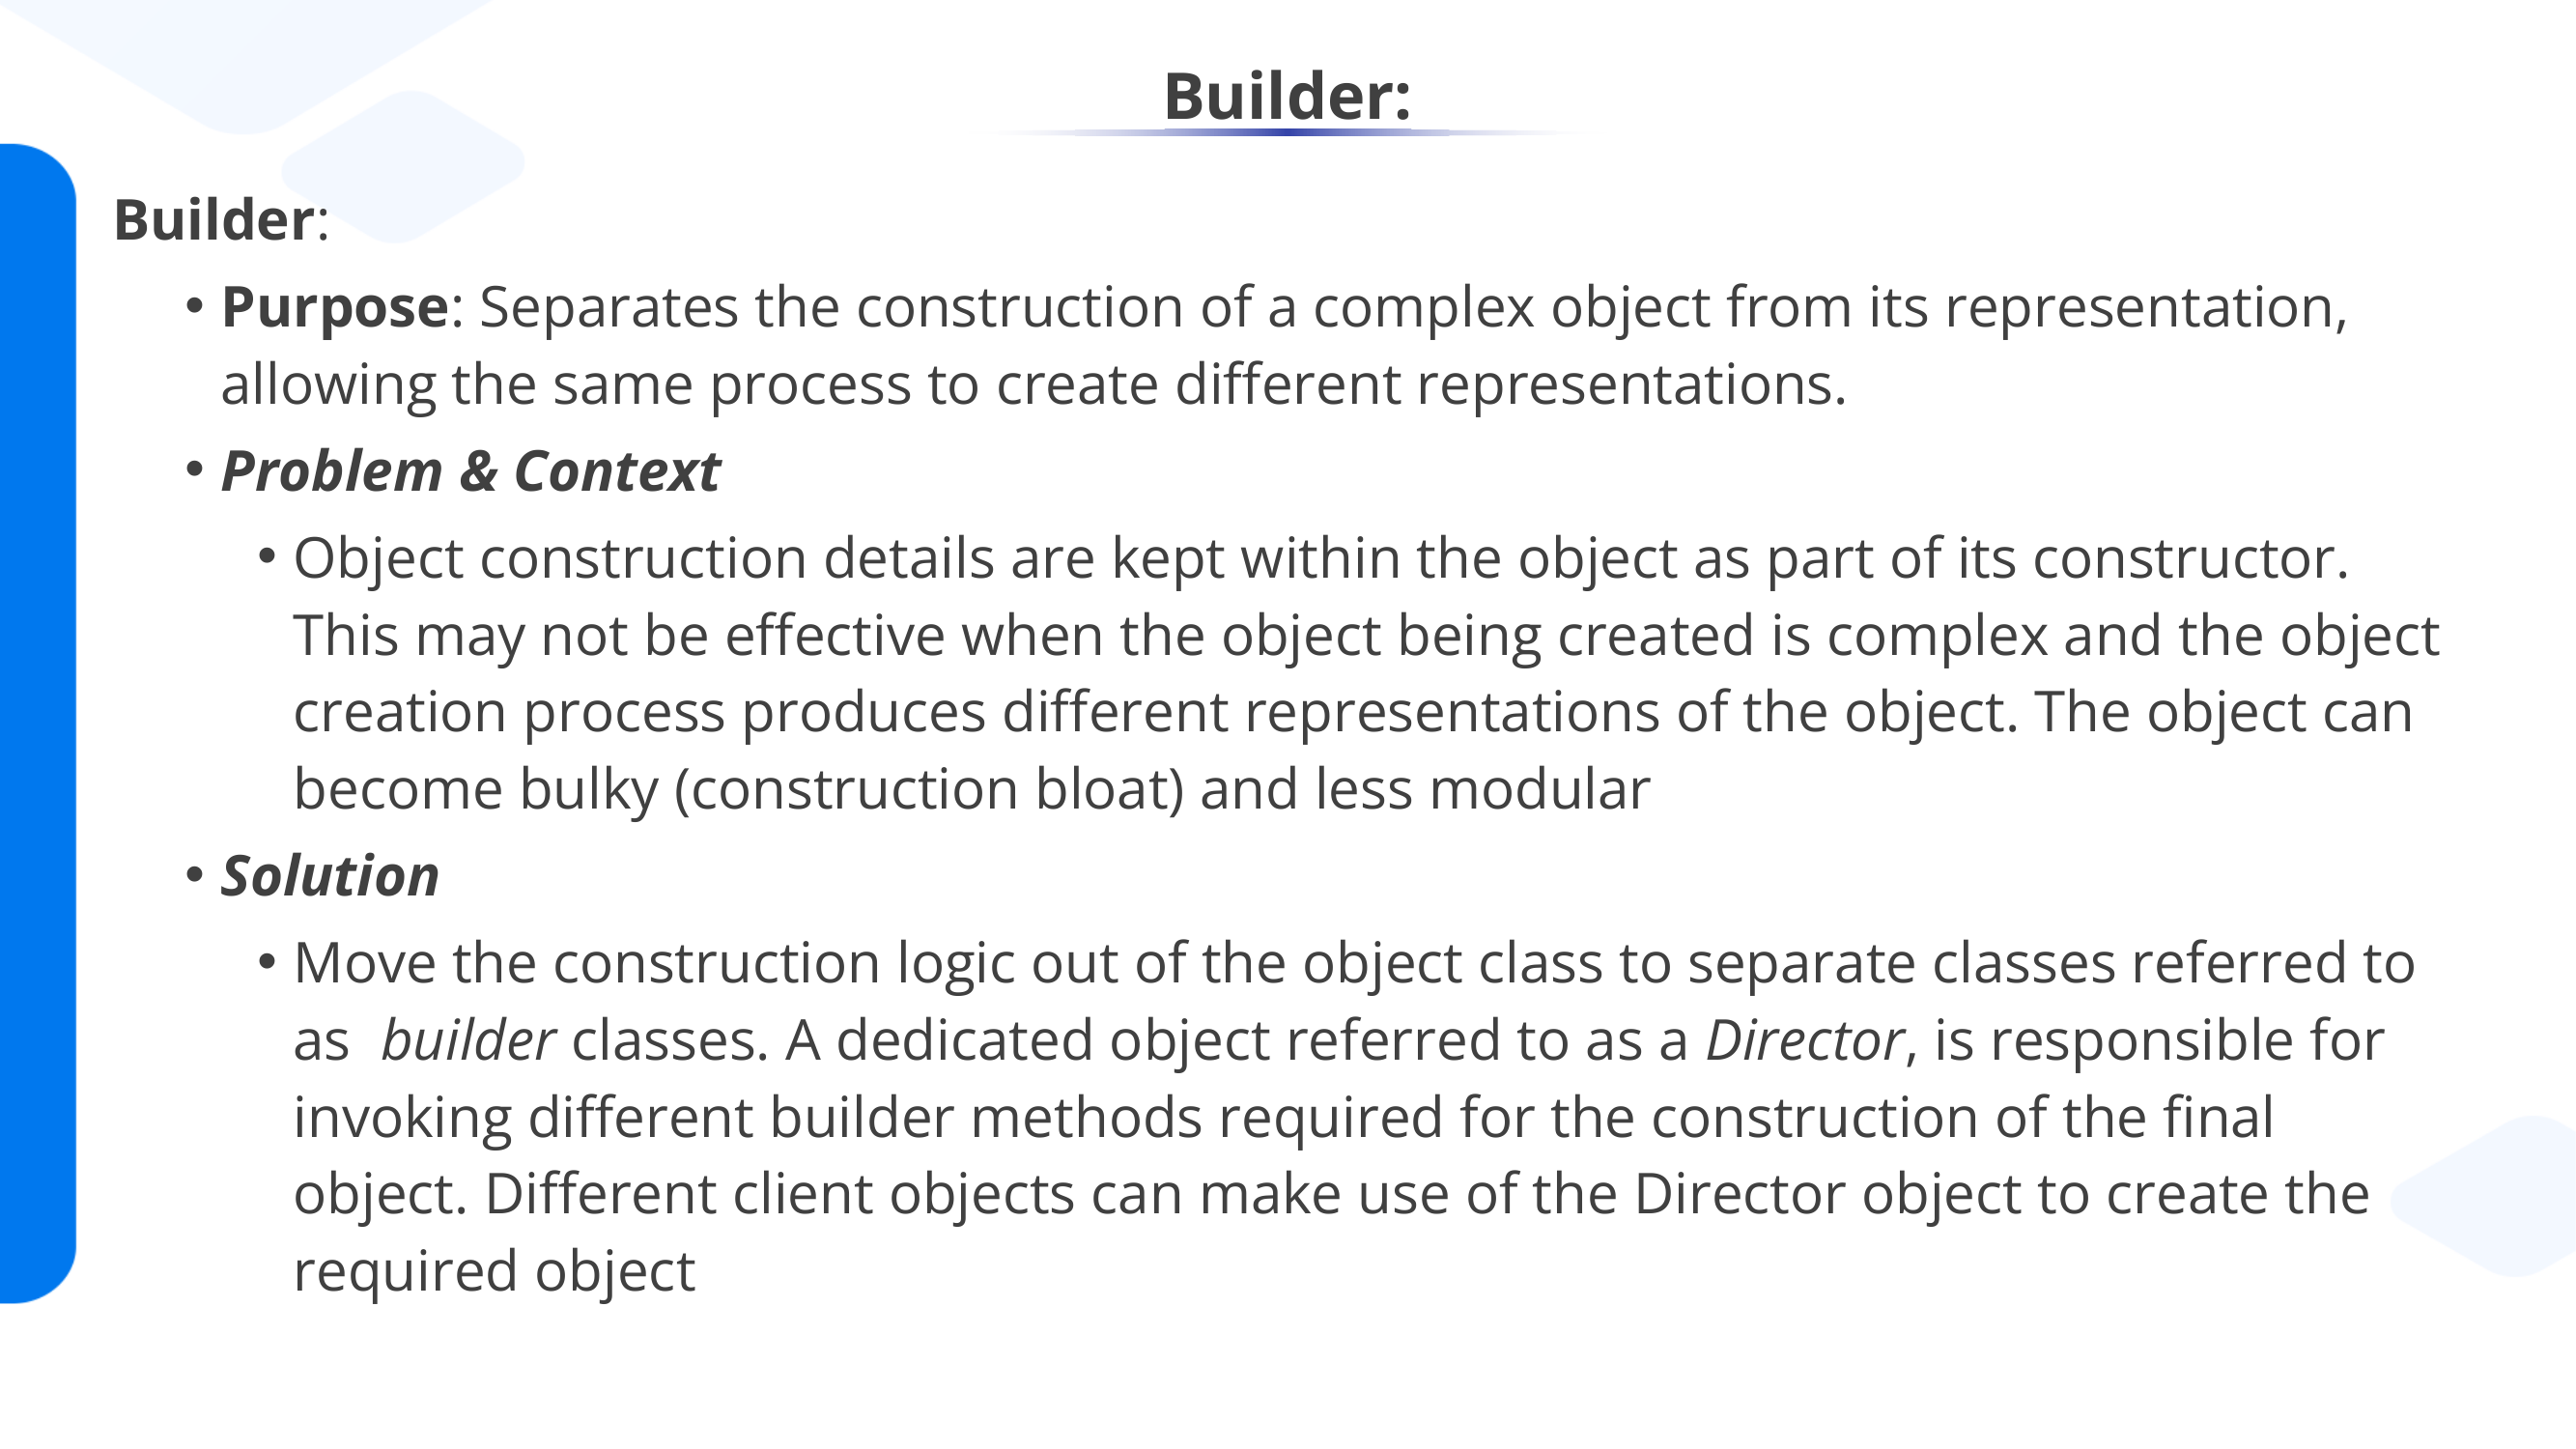

# Builder:

Builder:
Purpose: Separates the construction of a complex object from its representation, allowing the same process to create different representations.
Problem & Context
Object construction details are kept within the object as part of its constructor. This may not be effective when the object being created is complex and the object creation process produces different representations of the object. The object can become bulky (construction bloat) and less modular
Solution
Move the construction logic out of the object class to separate classes referred to as  builder classes. A dedicated object referred to as a Director, is responsible for invoking different builder methods required for the construction of the final object. Different client objects can make use of the Director object to create the required object